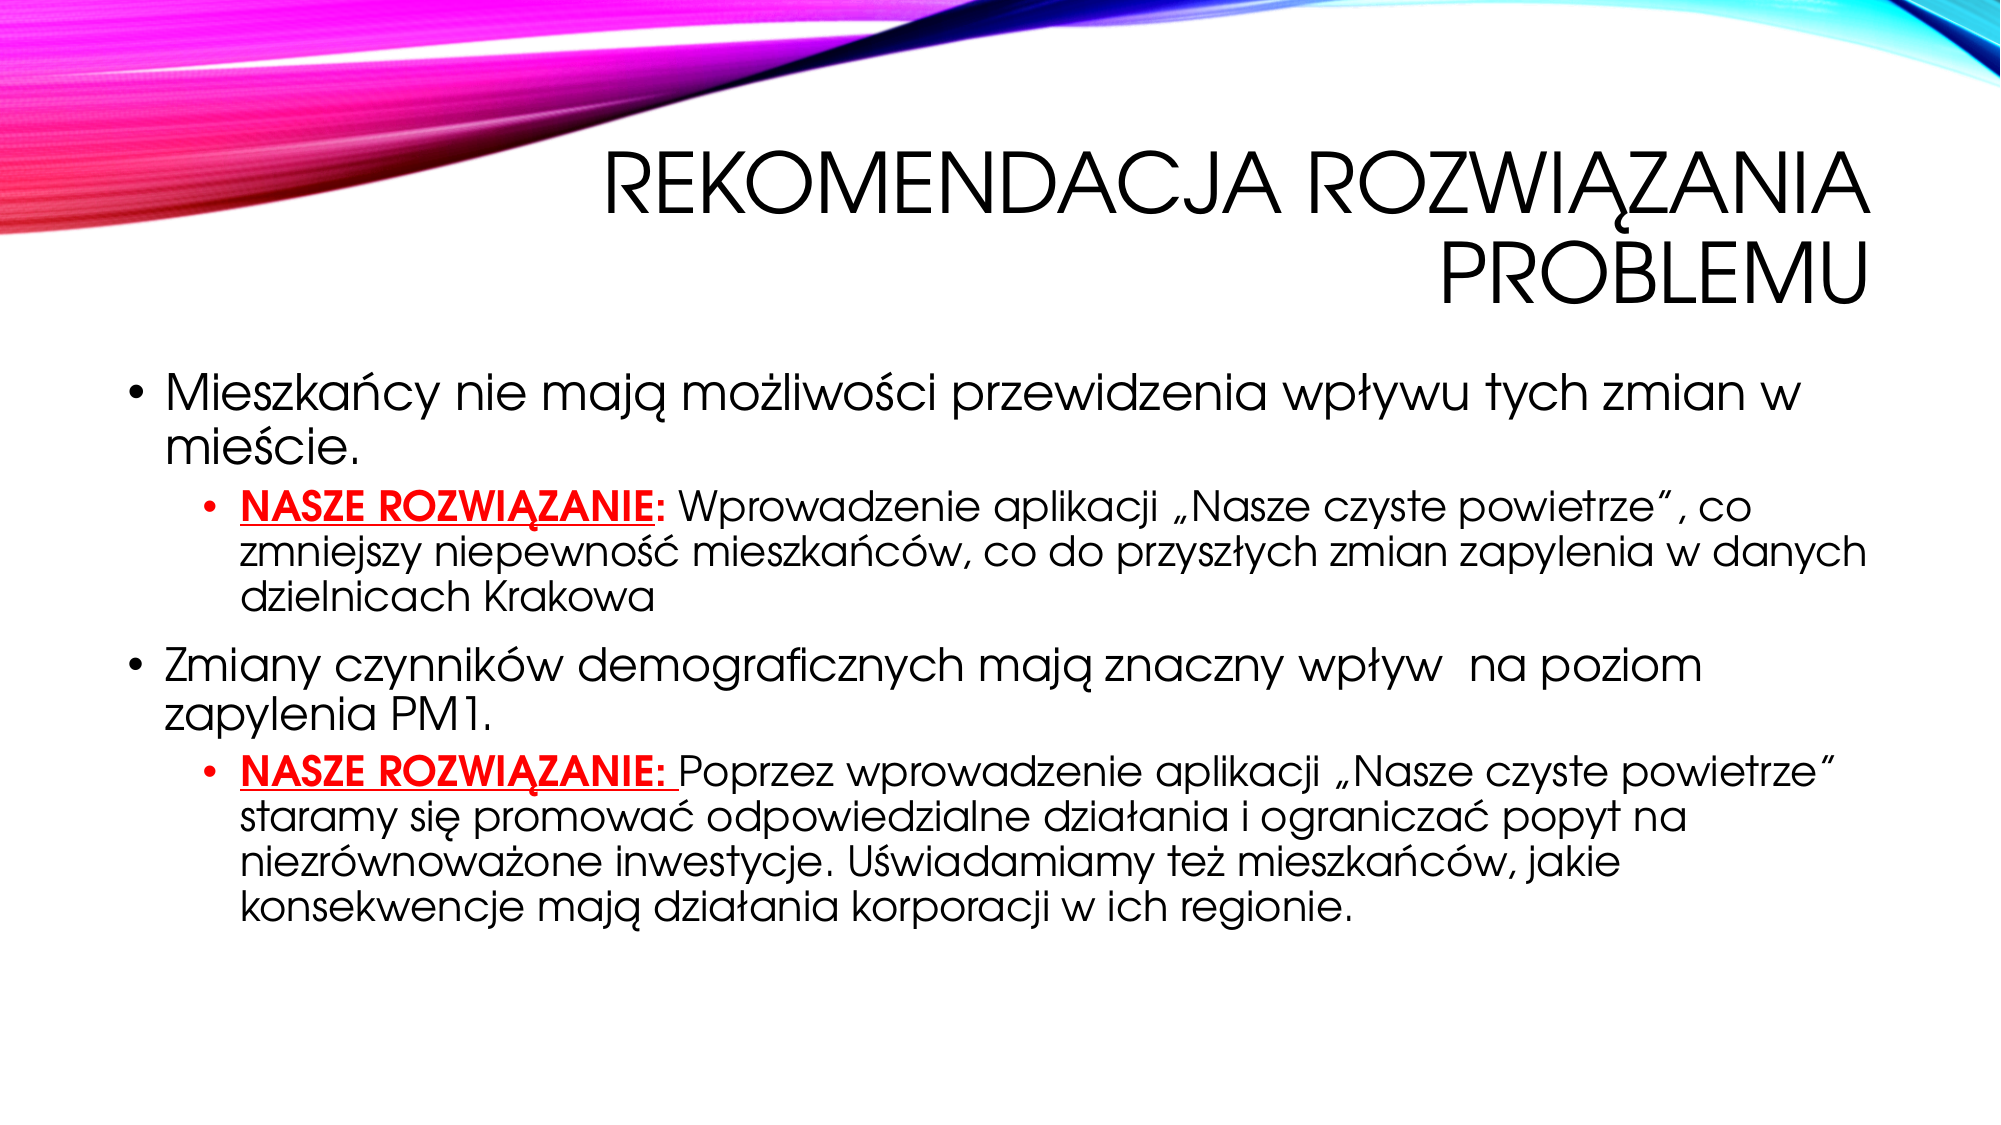

# REKOMENDACJA ROZWIĄZANIA PROBLEMU
Mieszkańcy nie mają możliwości przewidzenia wpływu tych zmian w mieście.
NASZE ROZWIĄZANIE: Wprowadzenie aplikacji „Nasze czyste powietrze”, co zmniejszy niepewność mieszkańców, co do przyszłych zmian zapylenia w danych dzielnicach Krakowa
Zmiany czynników demograficznych mają znaczny wpływ  na poziom zapylenia PM1.
NASZE ROZWIĄZANIE: Poprzez wprowadzenie aplikacji „Nasze czyste powietrze” staramy się promować odpowiedzialne działania i ograniczać popyt na niezrównoważone inwestycje. Uświadamiamy też mieszkańców, jakie konsekwencje mają działania korporacji w ich regionie.